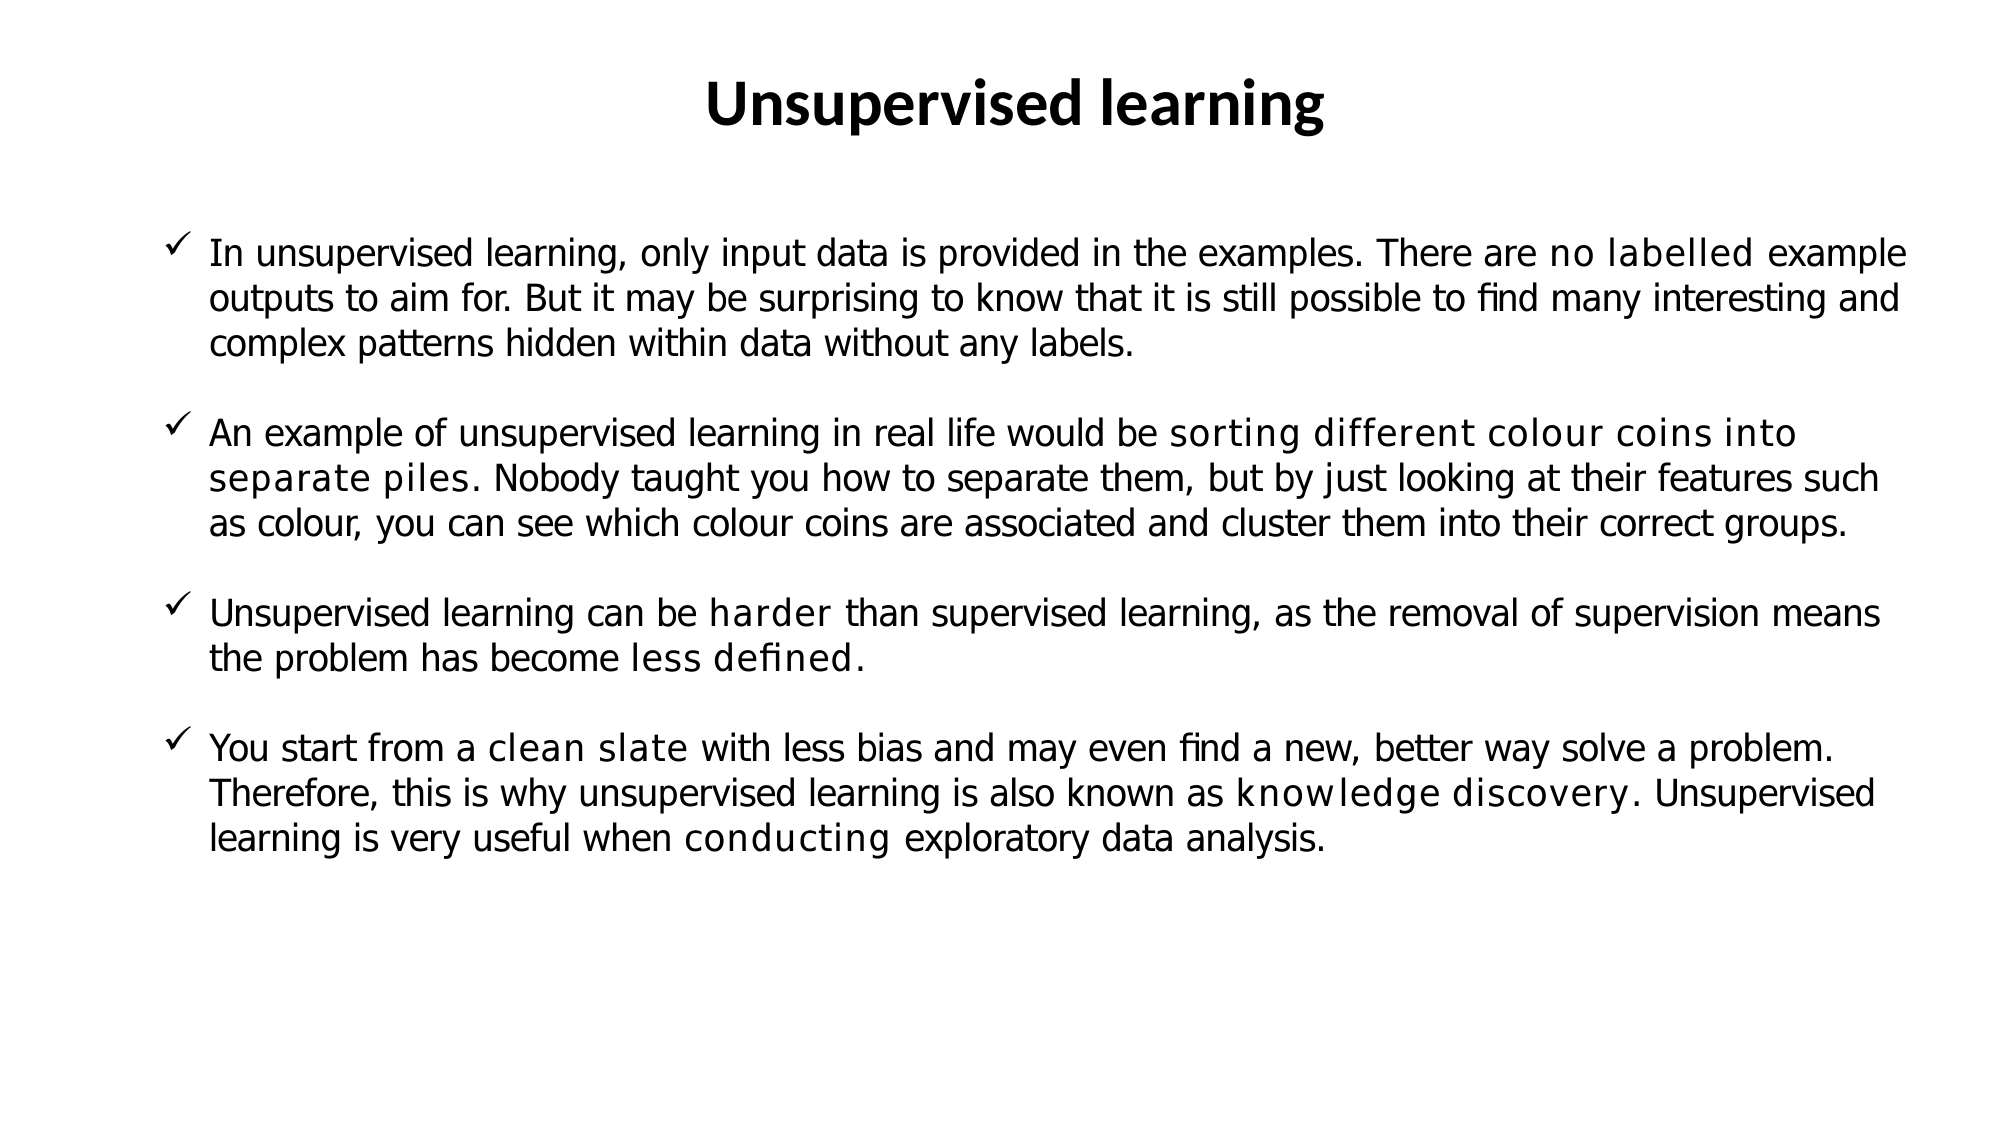

Unsupervised learning
In unsupervised learning, only input data is provided in the examples. There are no labelled example outputs to aim for. But it may be surprising to know that it is still possible to find many interesting and complex patterns hidden within data without any labels.

An example of unsupervised learning in real life would be sorting different colour coins into separate piles. Nobody taught you how to separate them, but by just looking at their features such as colour, you can see which colour coins are associated and cluster them into their correct groups.

Unsupervised learning can be harder than supervised learning, as the removal of supervision means the problem has become less defined.

You start from a clean slate with less bias and may even find a new, better way solve a problem. Therefore, this is why unsupervised learning is also known as knowledge discovery. Unsupervised learning is very useful when conducting exploratory data analysis.